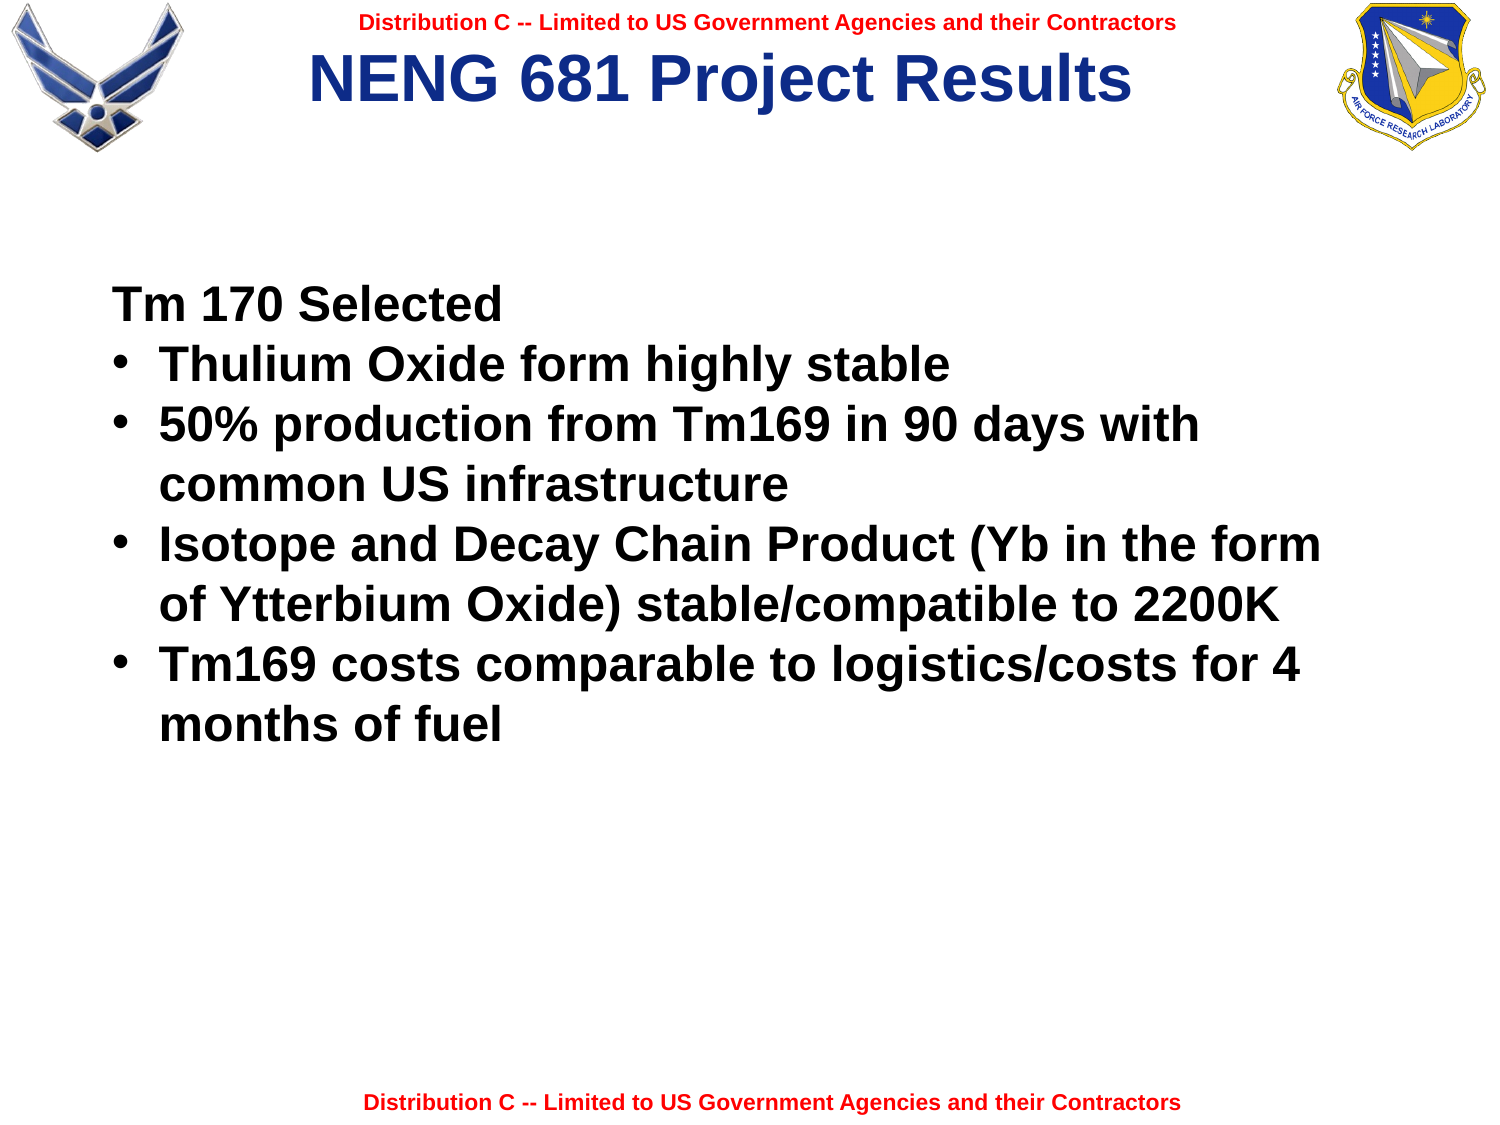

# NENG 681 Project Results
Tm 170 Selected
Thulium Oxide form highly stable
50% production from Tm169 in 90 days with common US infrastructure
Isotope and Decay Chain Product (Yb in the form of Ytterbium Oxide) stable/compatible to 2200K
Tm169 costs comparable to logistics/costs for 4 months of fuel